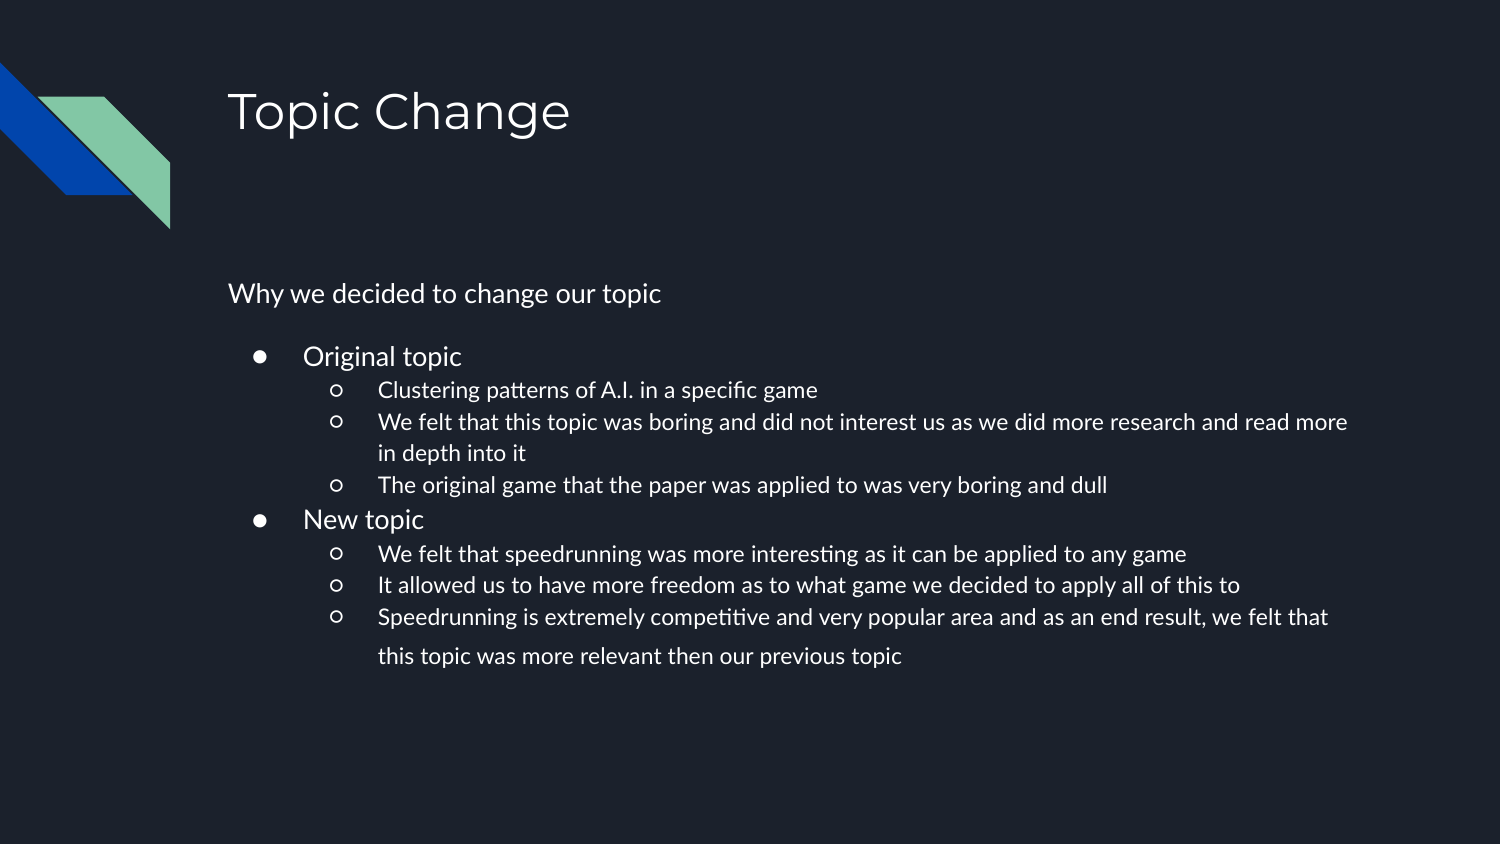

# Topic Change
Why we decided to change our topic
Original topic
Clustering patterns of A.I. in a specific game
We felt that this topic was boring and did not interest us as we did more research and read more in depth into it
The original game that the paper was applied to was very boring and dull
New topic
We felt that speedrunning was more interesting as it can be applied to any game
It allowed us to have more freedom as to what game we decided to apply all of this to
Speedrunning is extremely competitive and very popular area and as an end result, we felt that this topic was more relevant then our previous topic